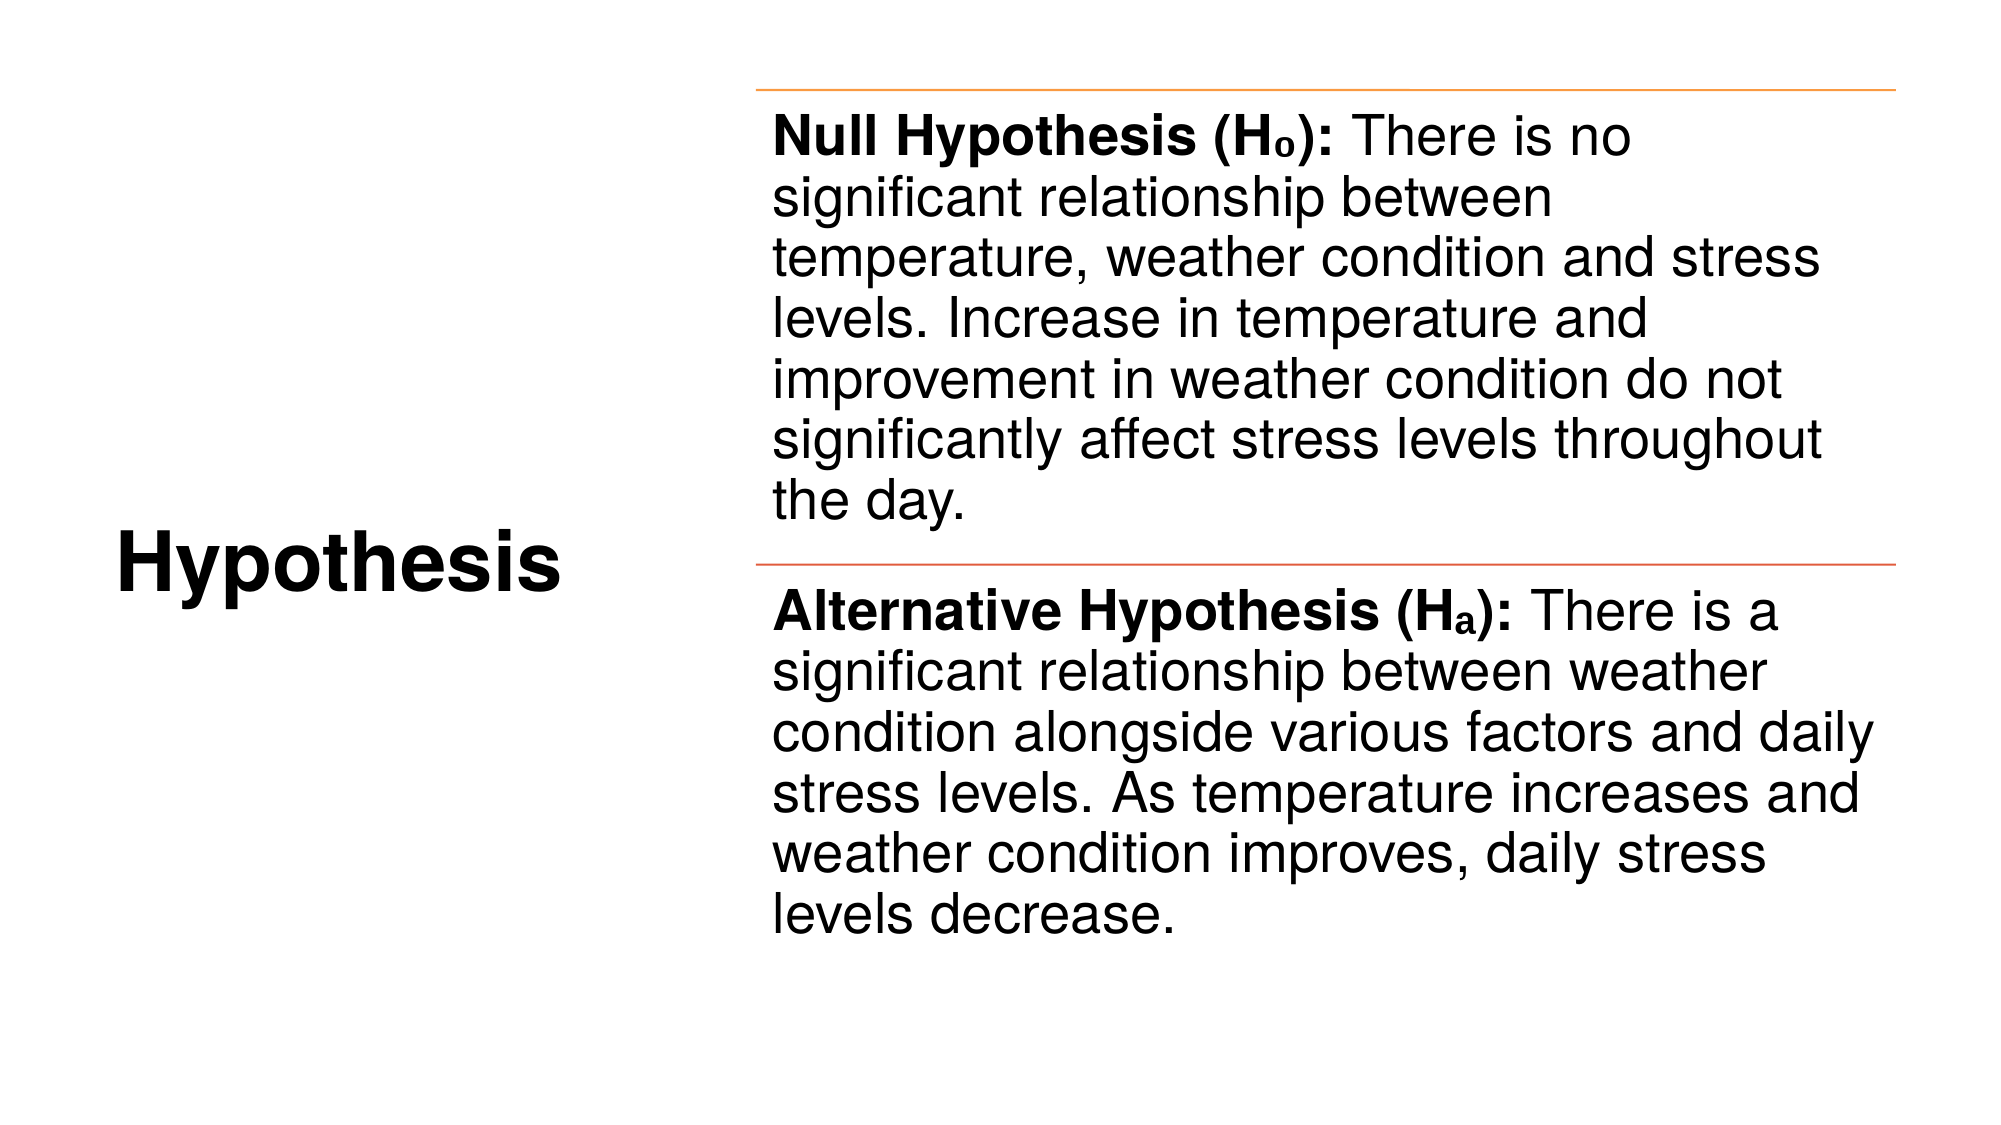

# Hypothesis
Null Hypothesis (H₀): There is no significant relationship between temperature, weather condition and stress levels. Increase in temperature and improvement in weather condition do not significantly affect stress levels throughout the day.
Alternative Hypothesis (Hₐ): There is a significant relationship between weather condition alongside various factors and daily stress levels. As temperature increases and weather condition improves, daily stress levels decrease.